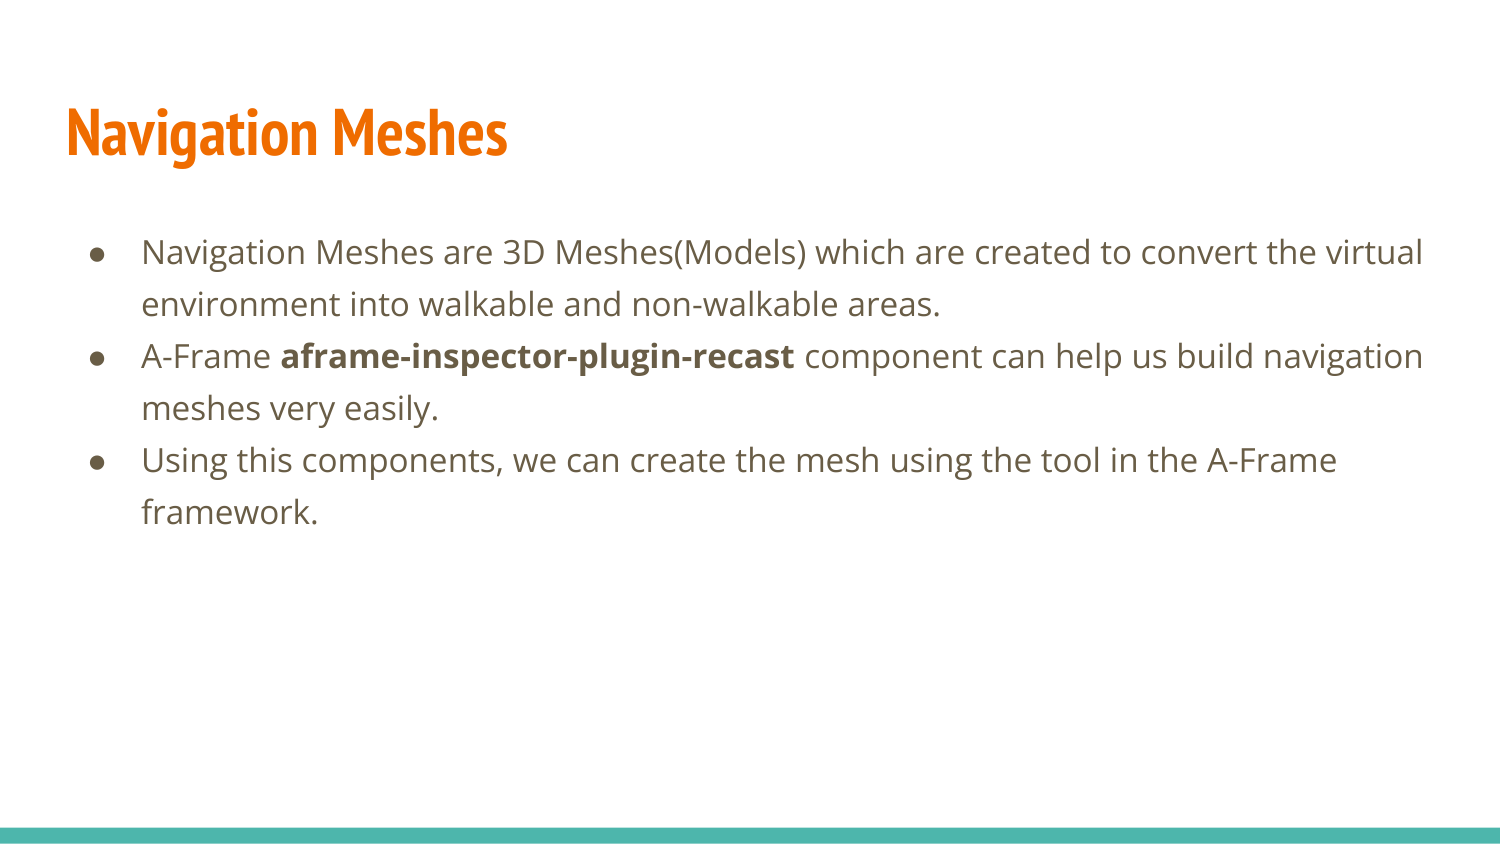

# Navigation Meshes
Navigation Meshes are 3D Meshes(Models) which are created to convert the virtual environment into walkable and non-walkable areas.
A-Frame aframe-inspector-plugin-recast component can help us build navigation meshes very easily.
Using this components, we can create the mesh using the tool in the A-Frame framework.